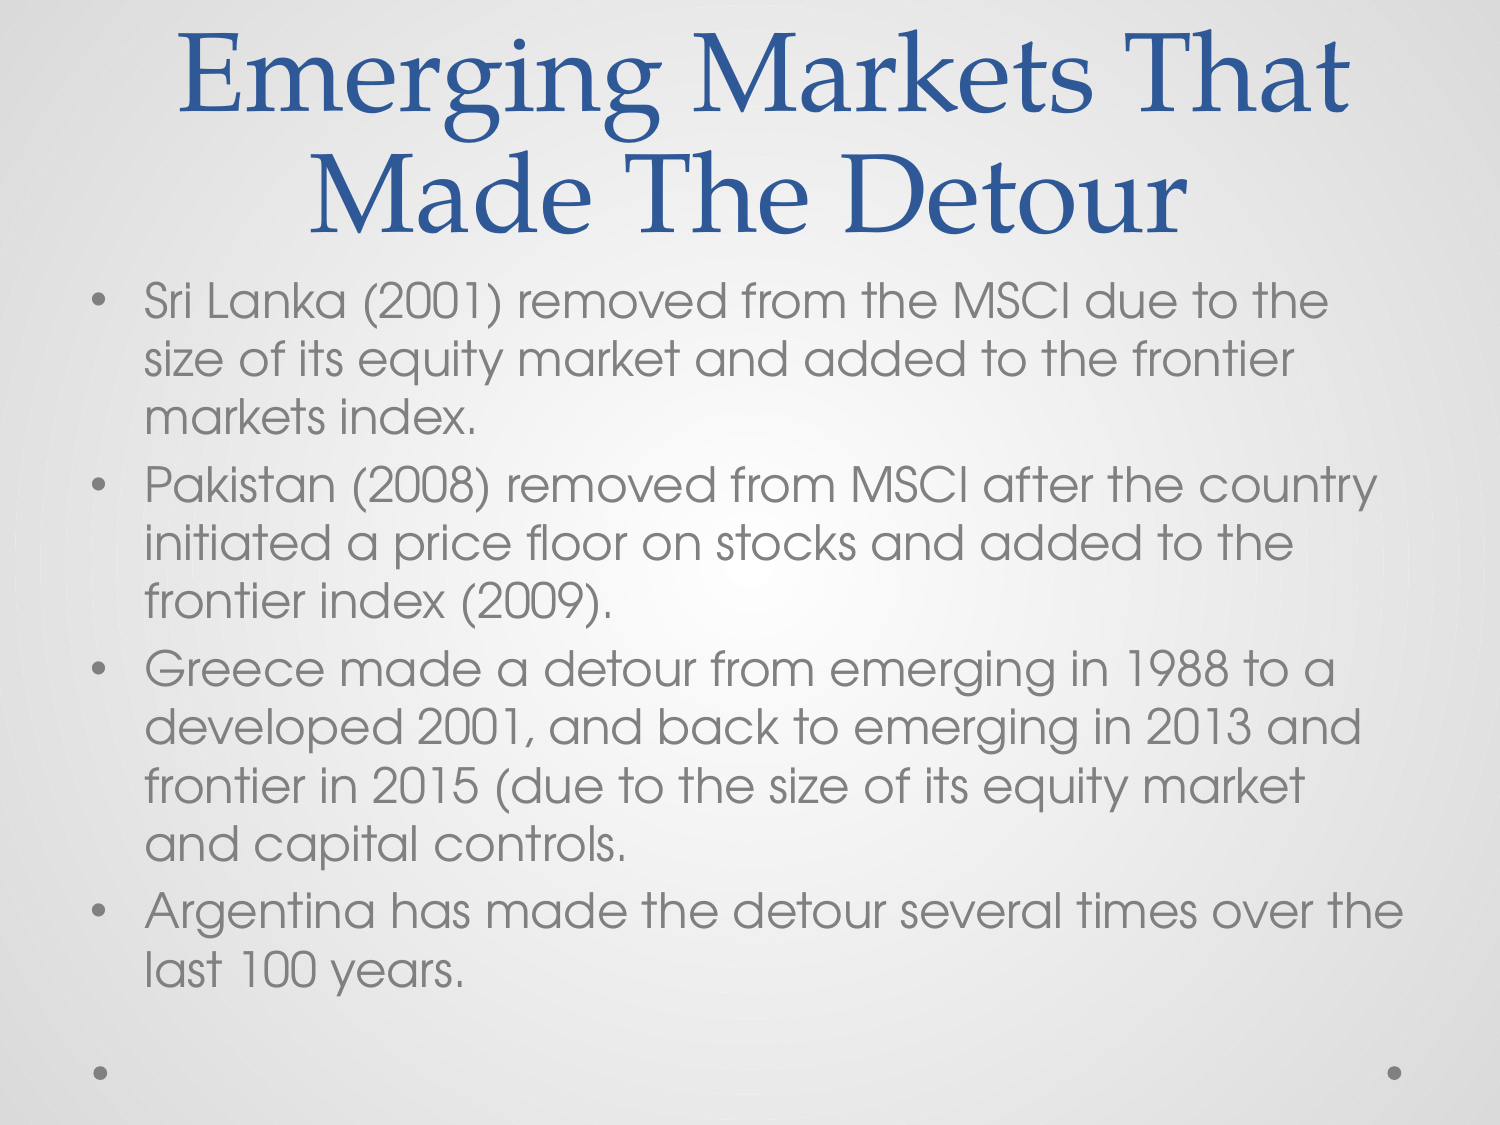

# Emerging Markets That Made The Detour
Sri Lanka (2001) removed from the MSCI due to the size of its equity market and added to the frontier markets index.
Pakistan (2008) removed from MSCI after the country initiated a price floor on stocks and added to the frontier index (2009).
Greece made a detour from emerging in 1988 to a developed 2001, and back to emerging in 2013 and frontier in 2015 (due to the size of its equity market and capital controls.
Argentina has made the detour several times over the last 100 years.